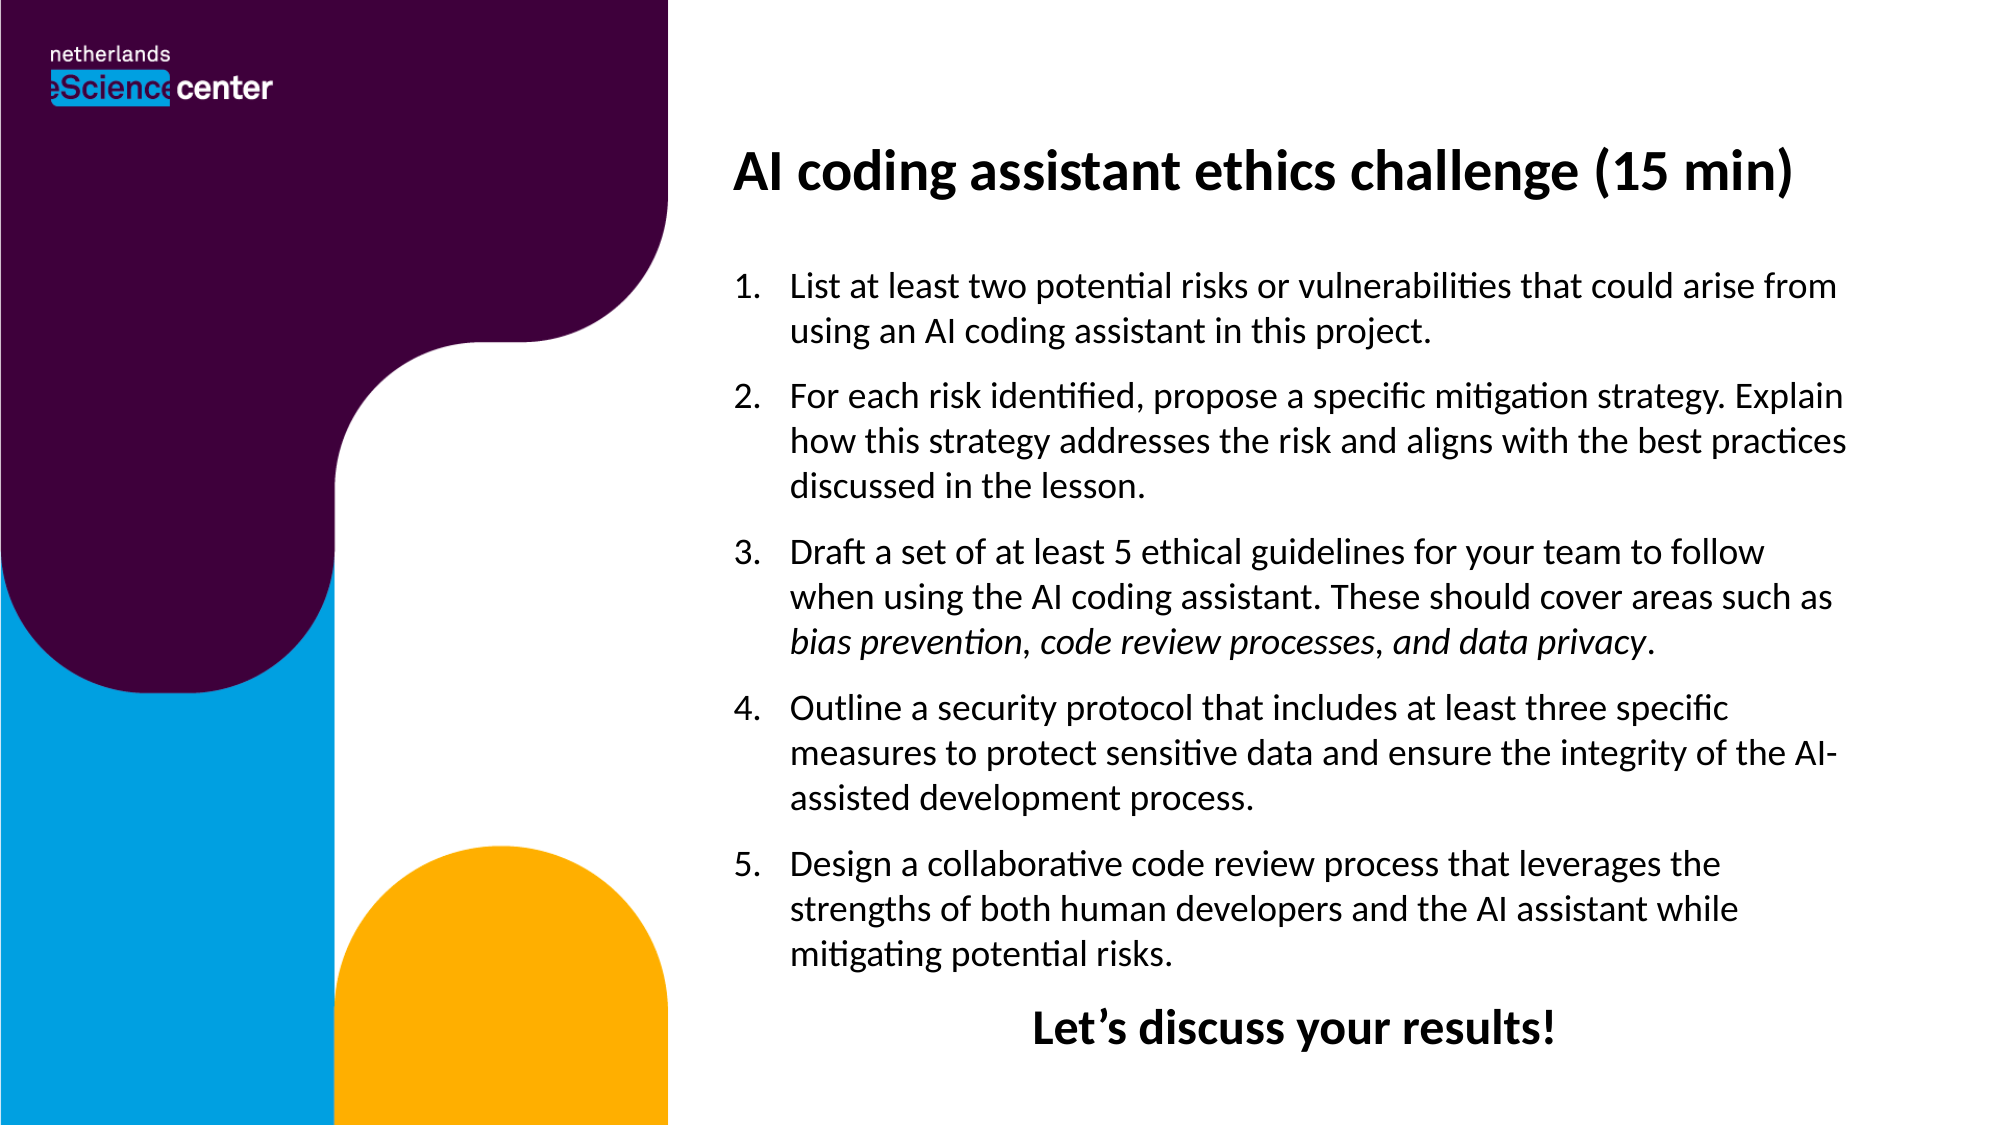

AI coding assistant ethics challenge (15 min)
List at least two potential risks or vulnerabilities that could arise from using an AI coding assistant in this project.
For each risk identified, propose a specific mitigation strategy. Explain how this strategy addresses the risk and aligns with the best practices discussed in the lesson.
Draft a set of at least 5 ethical guidelines for your team to follow when using the AI coding assistant. These should cover areas such as bias prevention, code review processes, and data privacy.
Outline a security protocol that includes at least three specific measures to protect sensitive data and ensure the integrity of the AI-assisted development process.
Design a collaborative code review process that leverages the strengths of both human developers and the AI assistant while mitigating potential risks.
Let’s discuss your results!